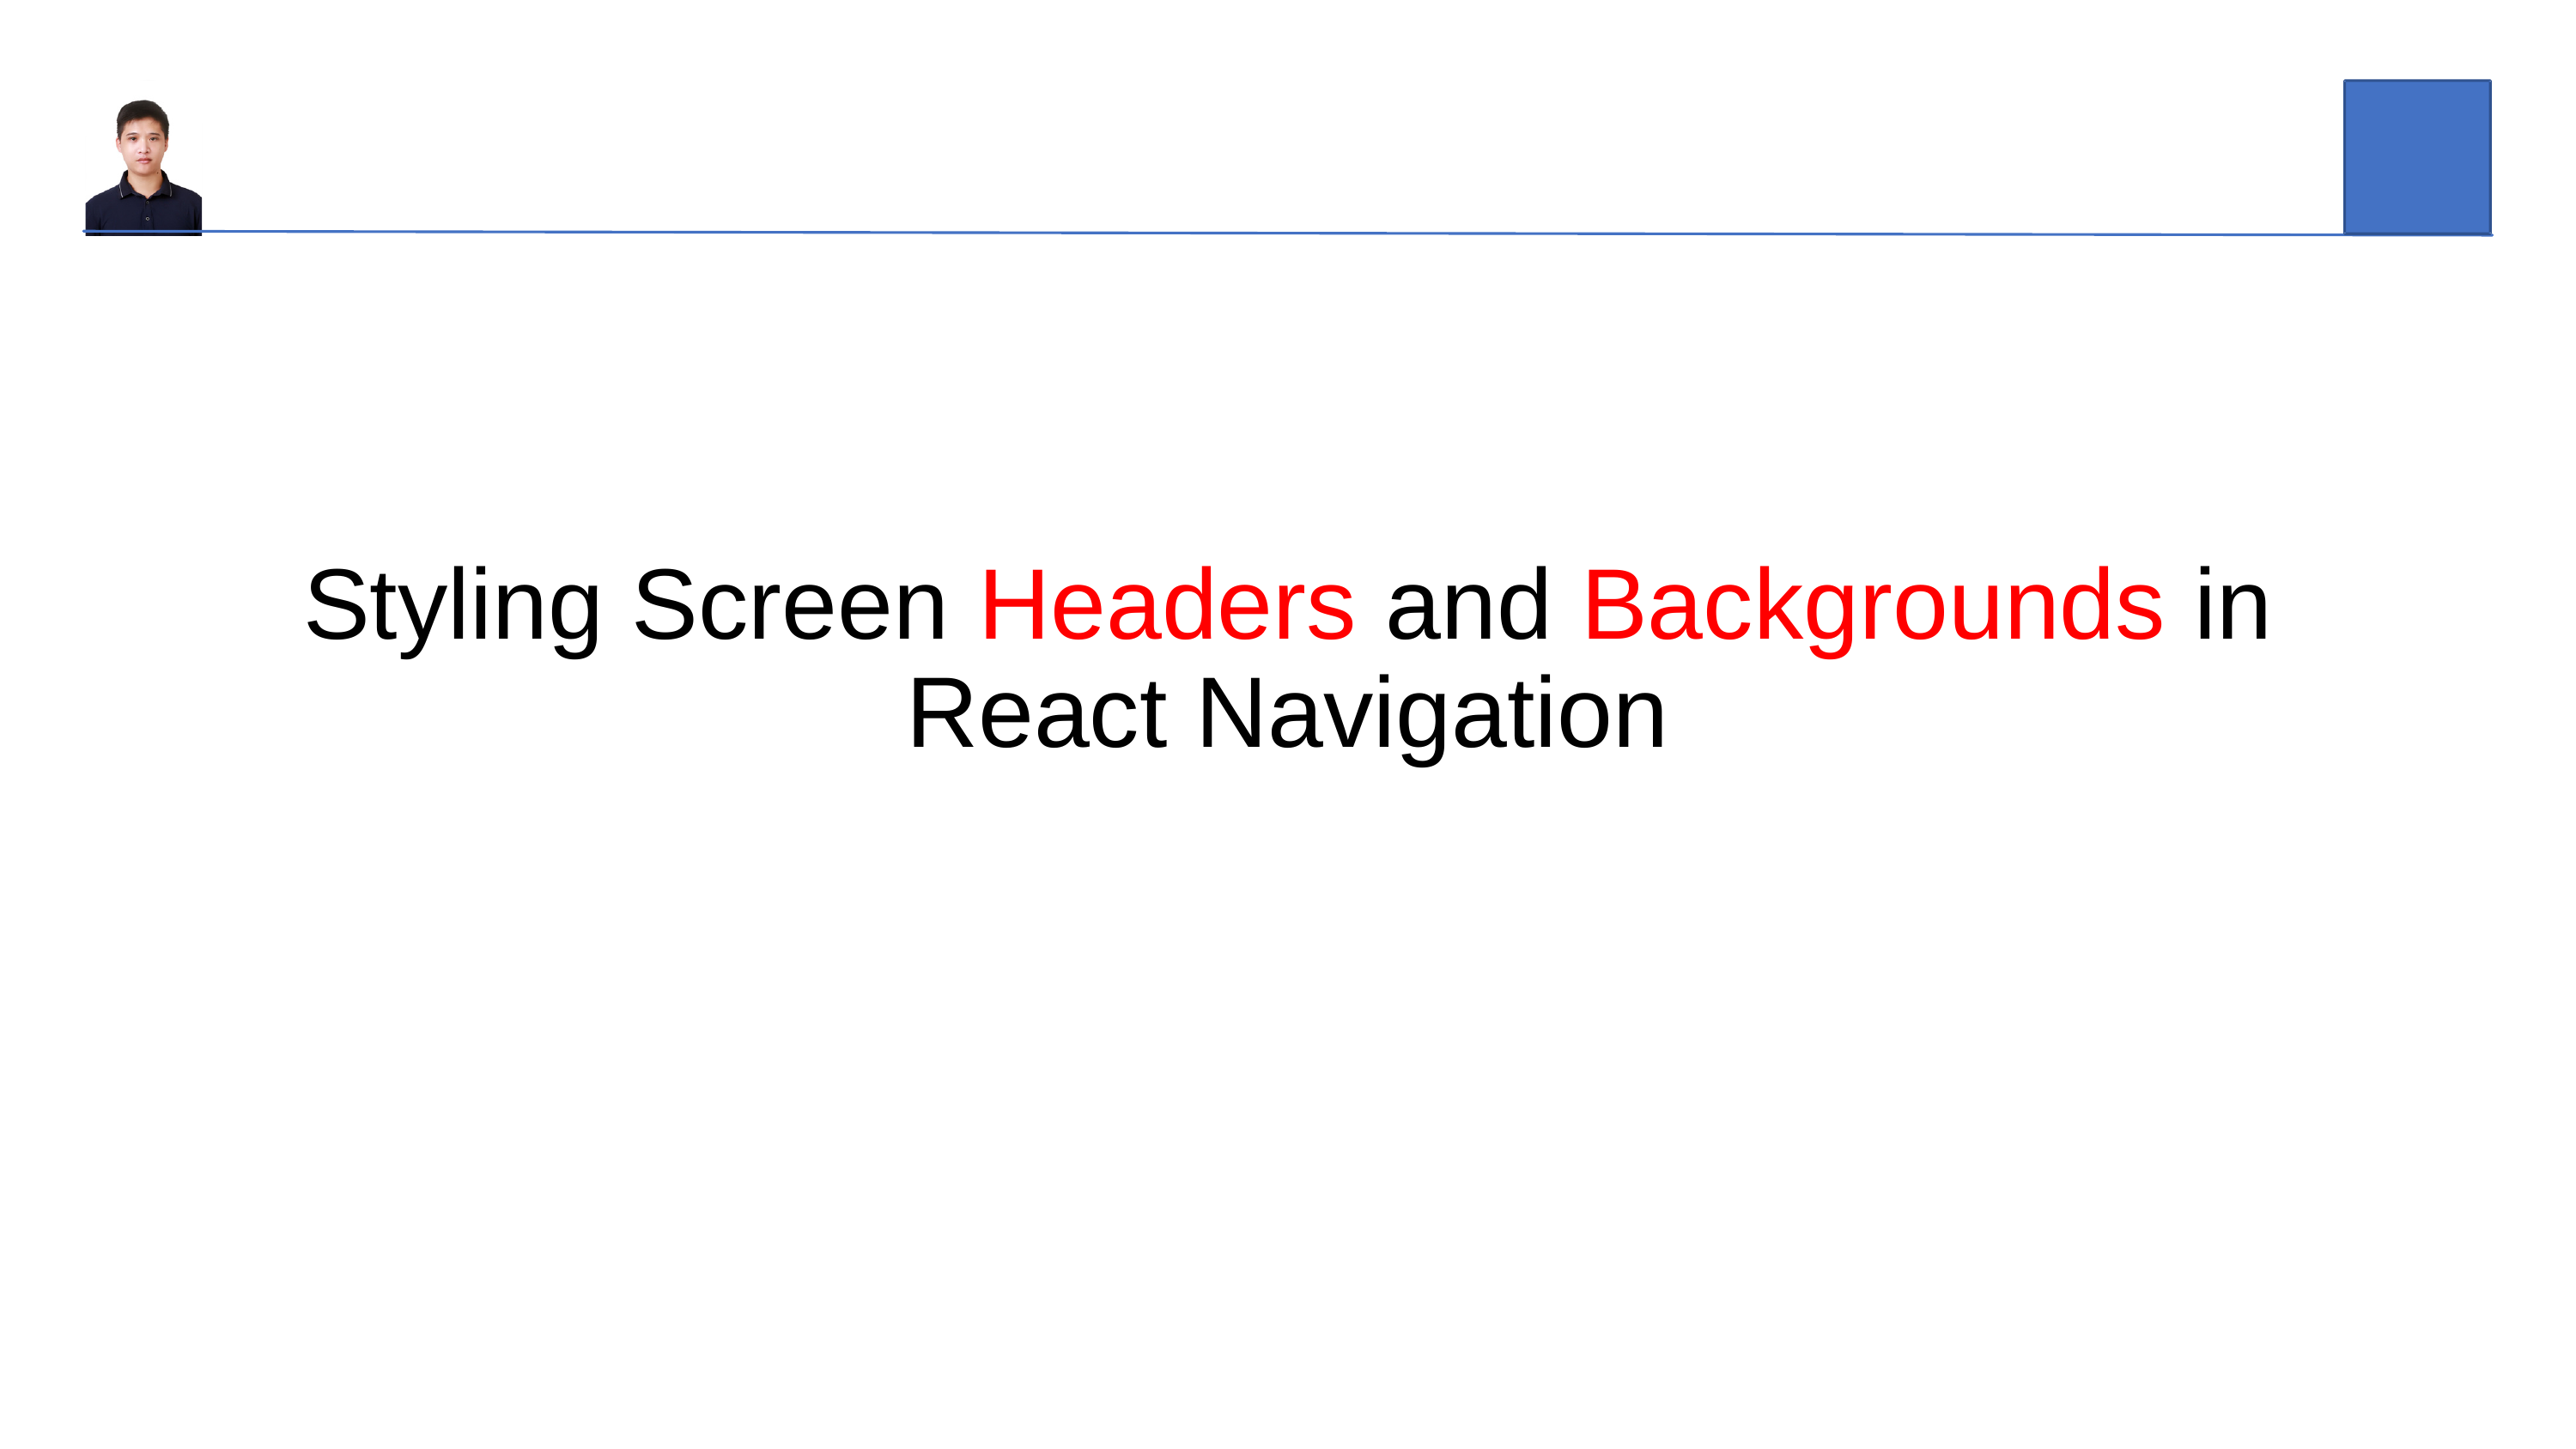

Styling Screen Headers and Backgrounds in React Navigation